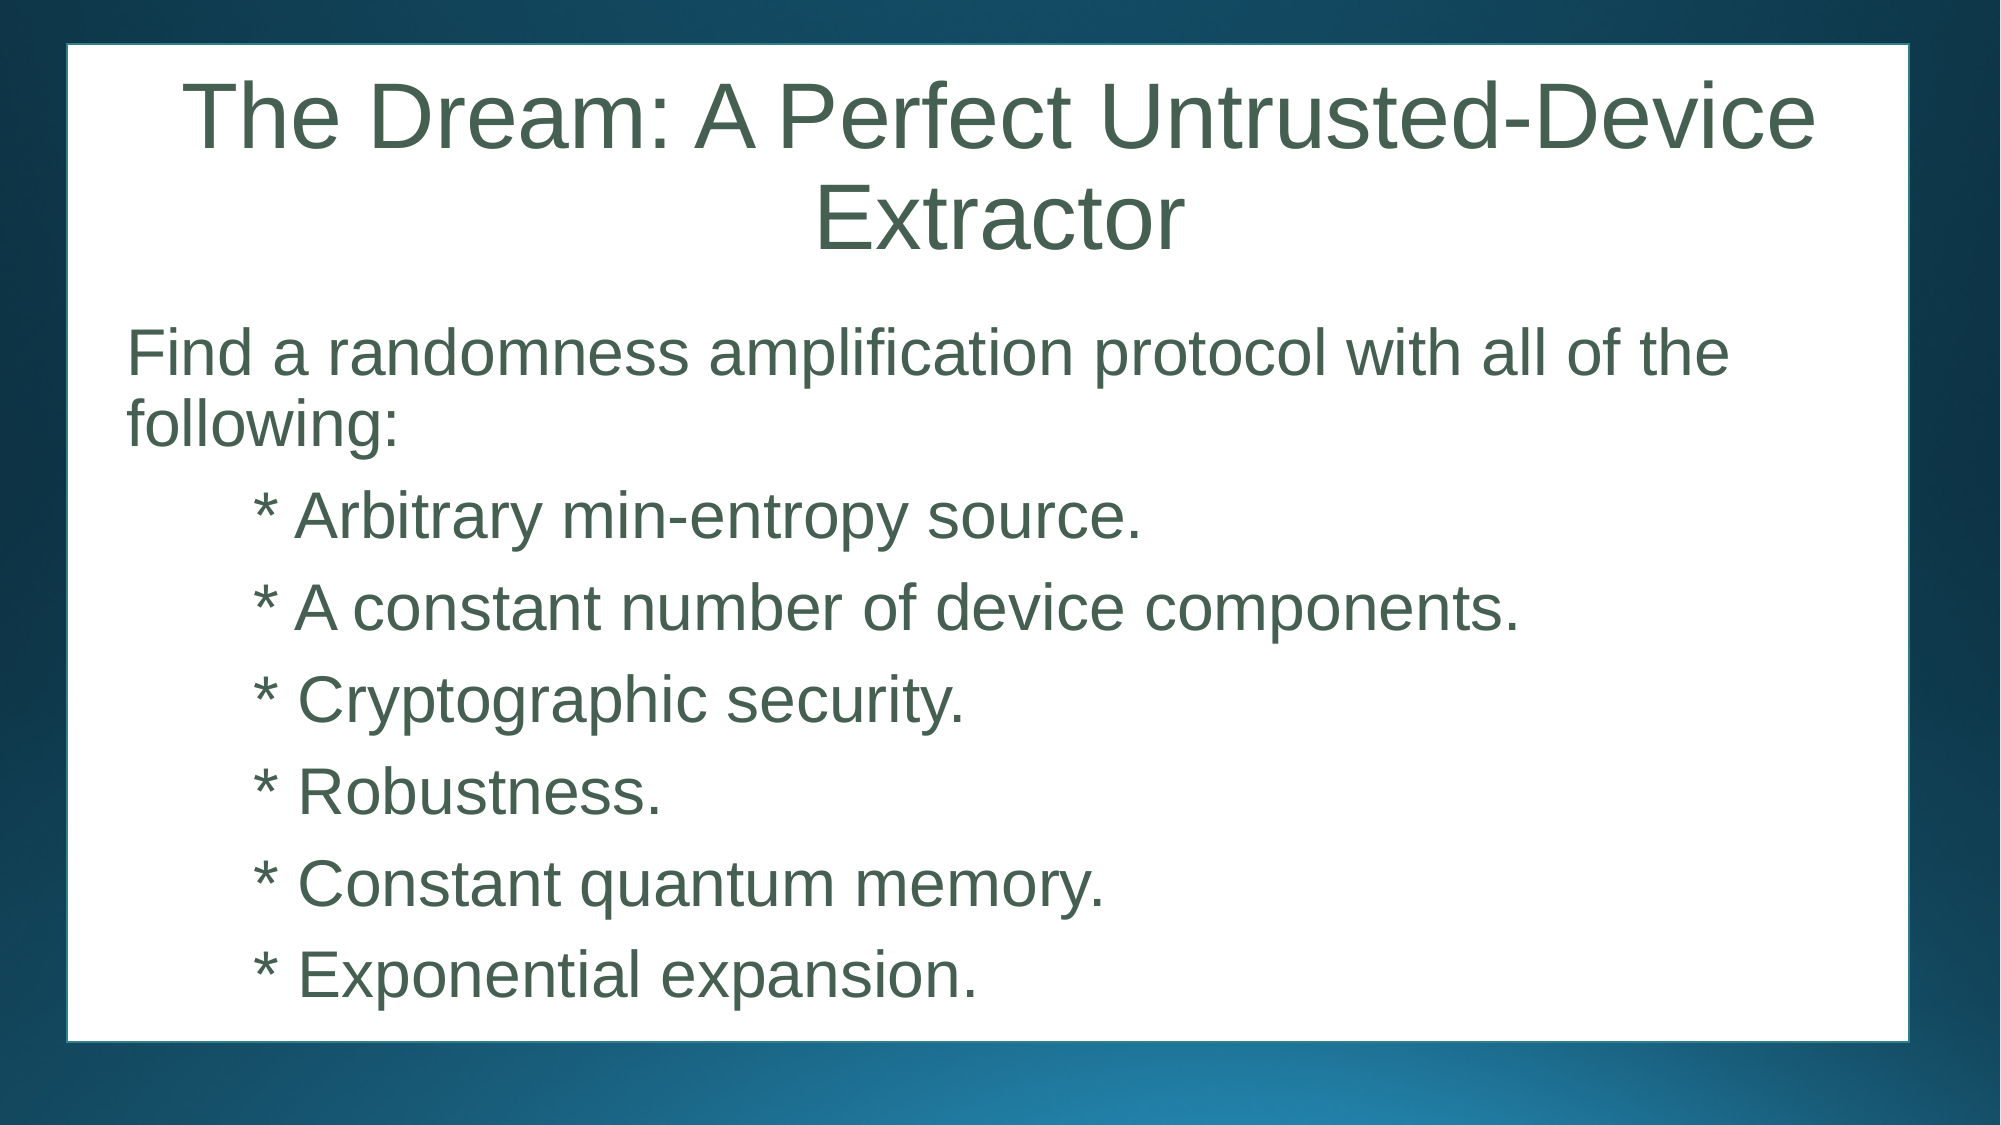

# The Dream: A Perfect Untrusted-Device Extractor

Find a randomness amplification protocol with all of the following:
       * Arbitrary min-entropy source.
       * A constant number of device components.
       * Cryptographic security.
       * Robustness.
       * Constant quantum memory.
       * Exponential expansion.